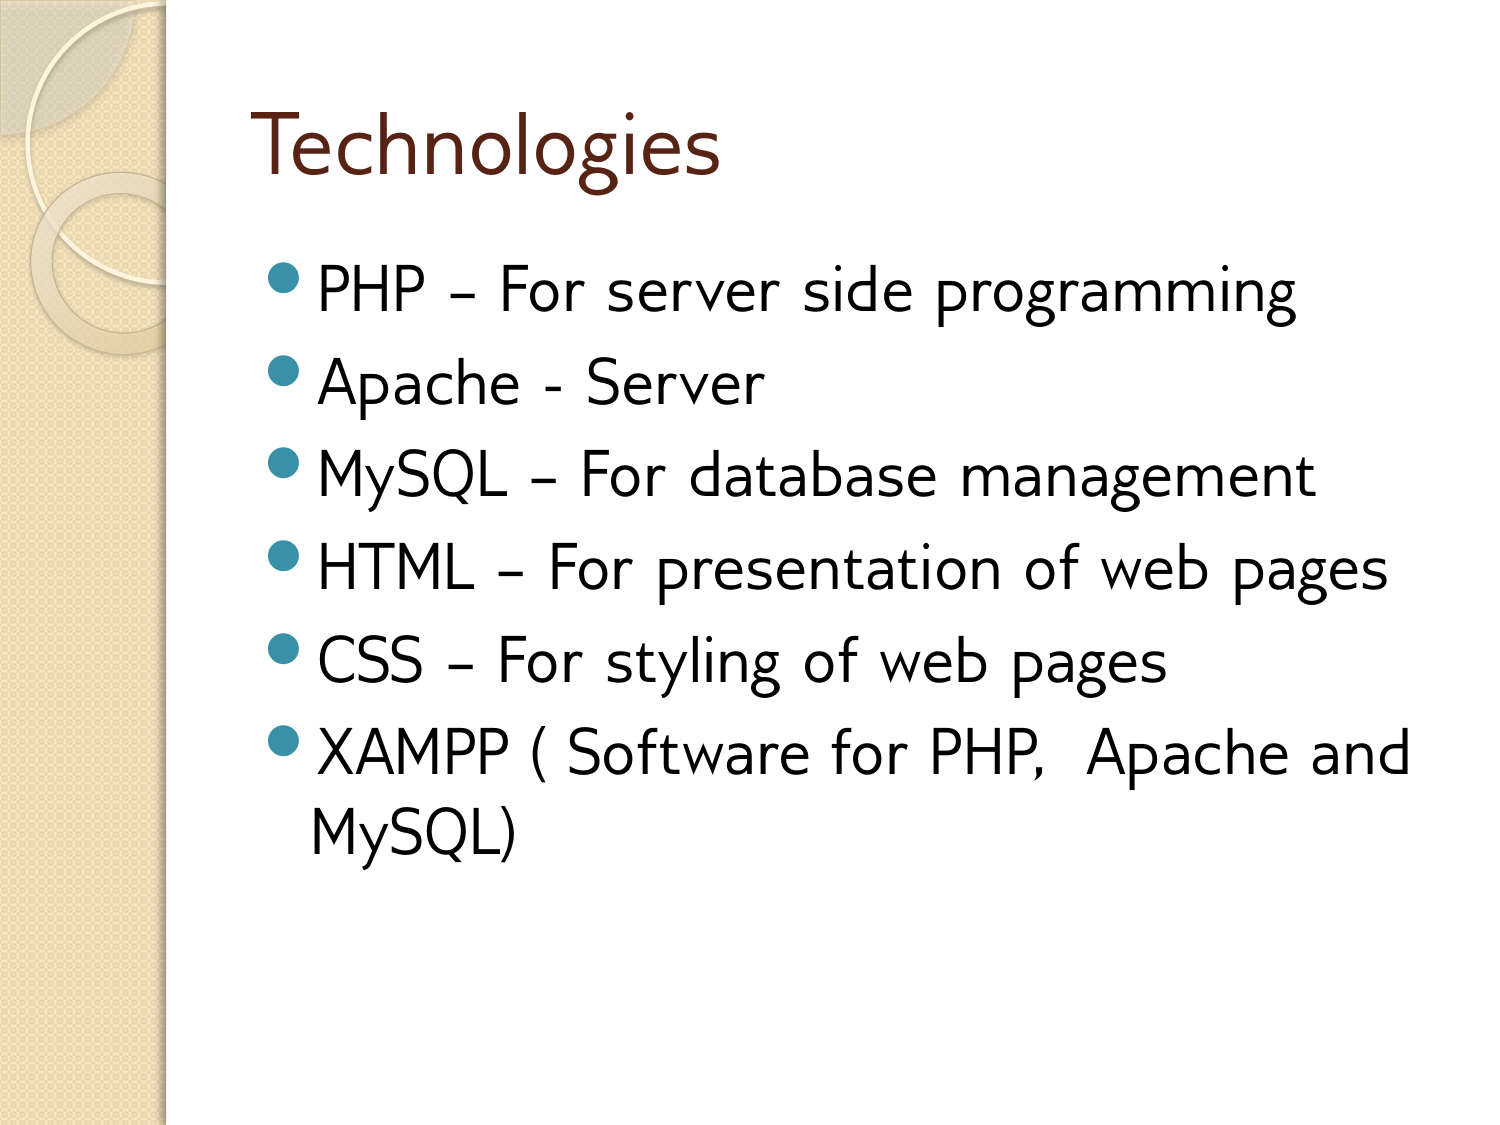

# Technologies
PHP – For server side programming
Apache - Server
MySQL – For database management
HTML – For presentation of web pages
CSS – For styling of web pages
XAMPP ( Software for PHP,  Apache and MySQL)